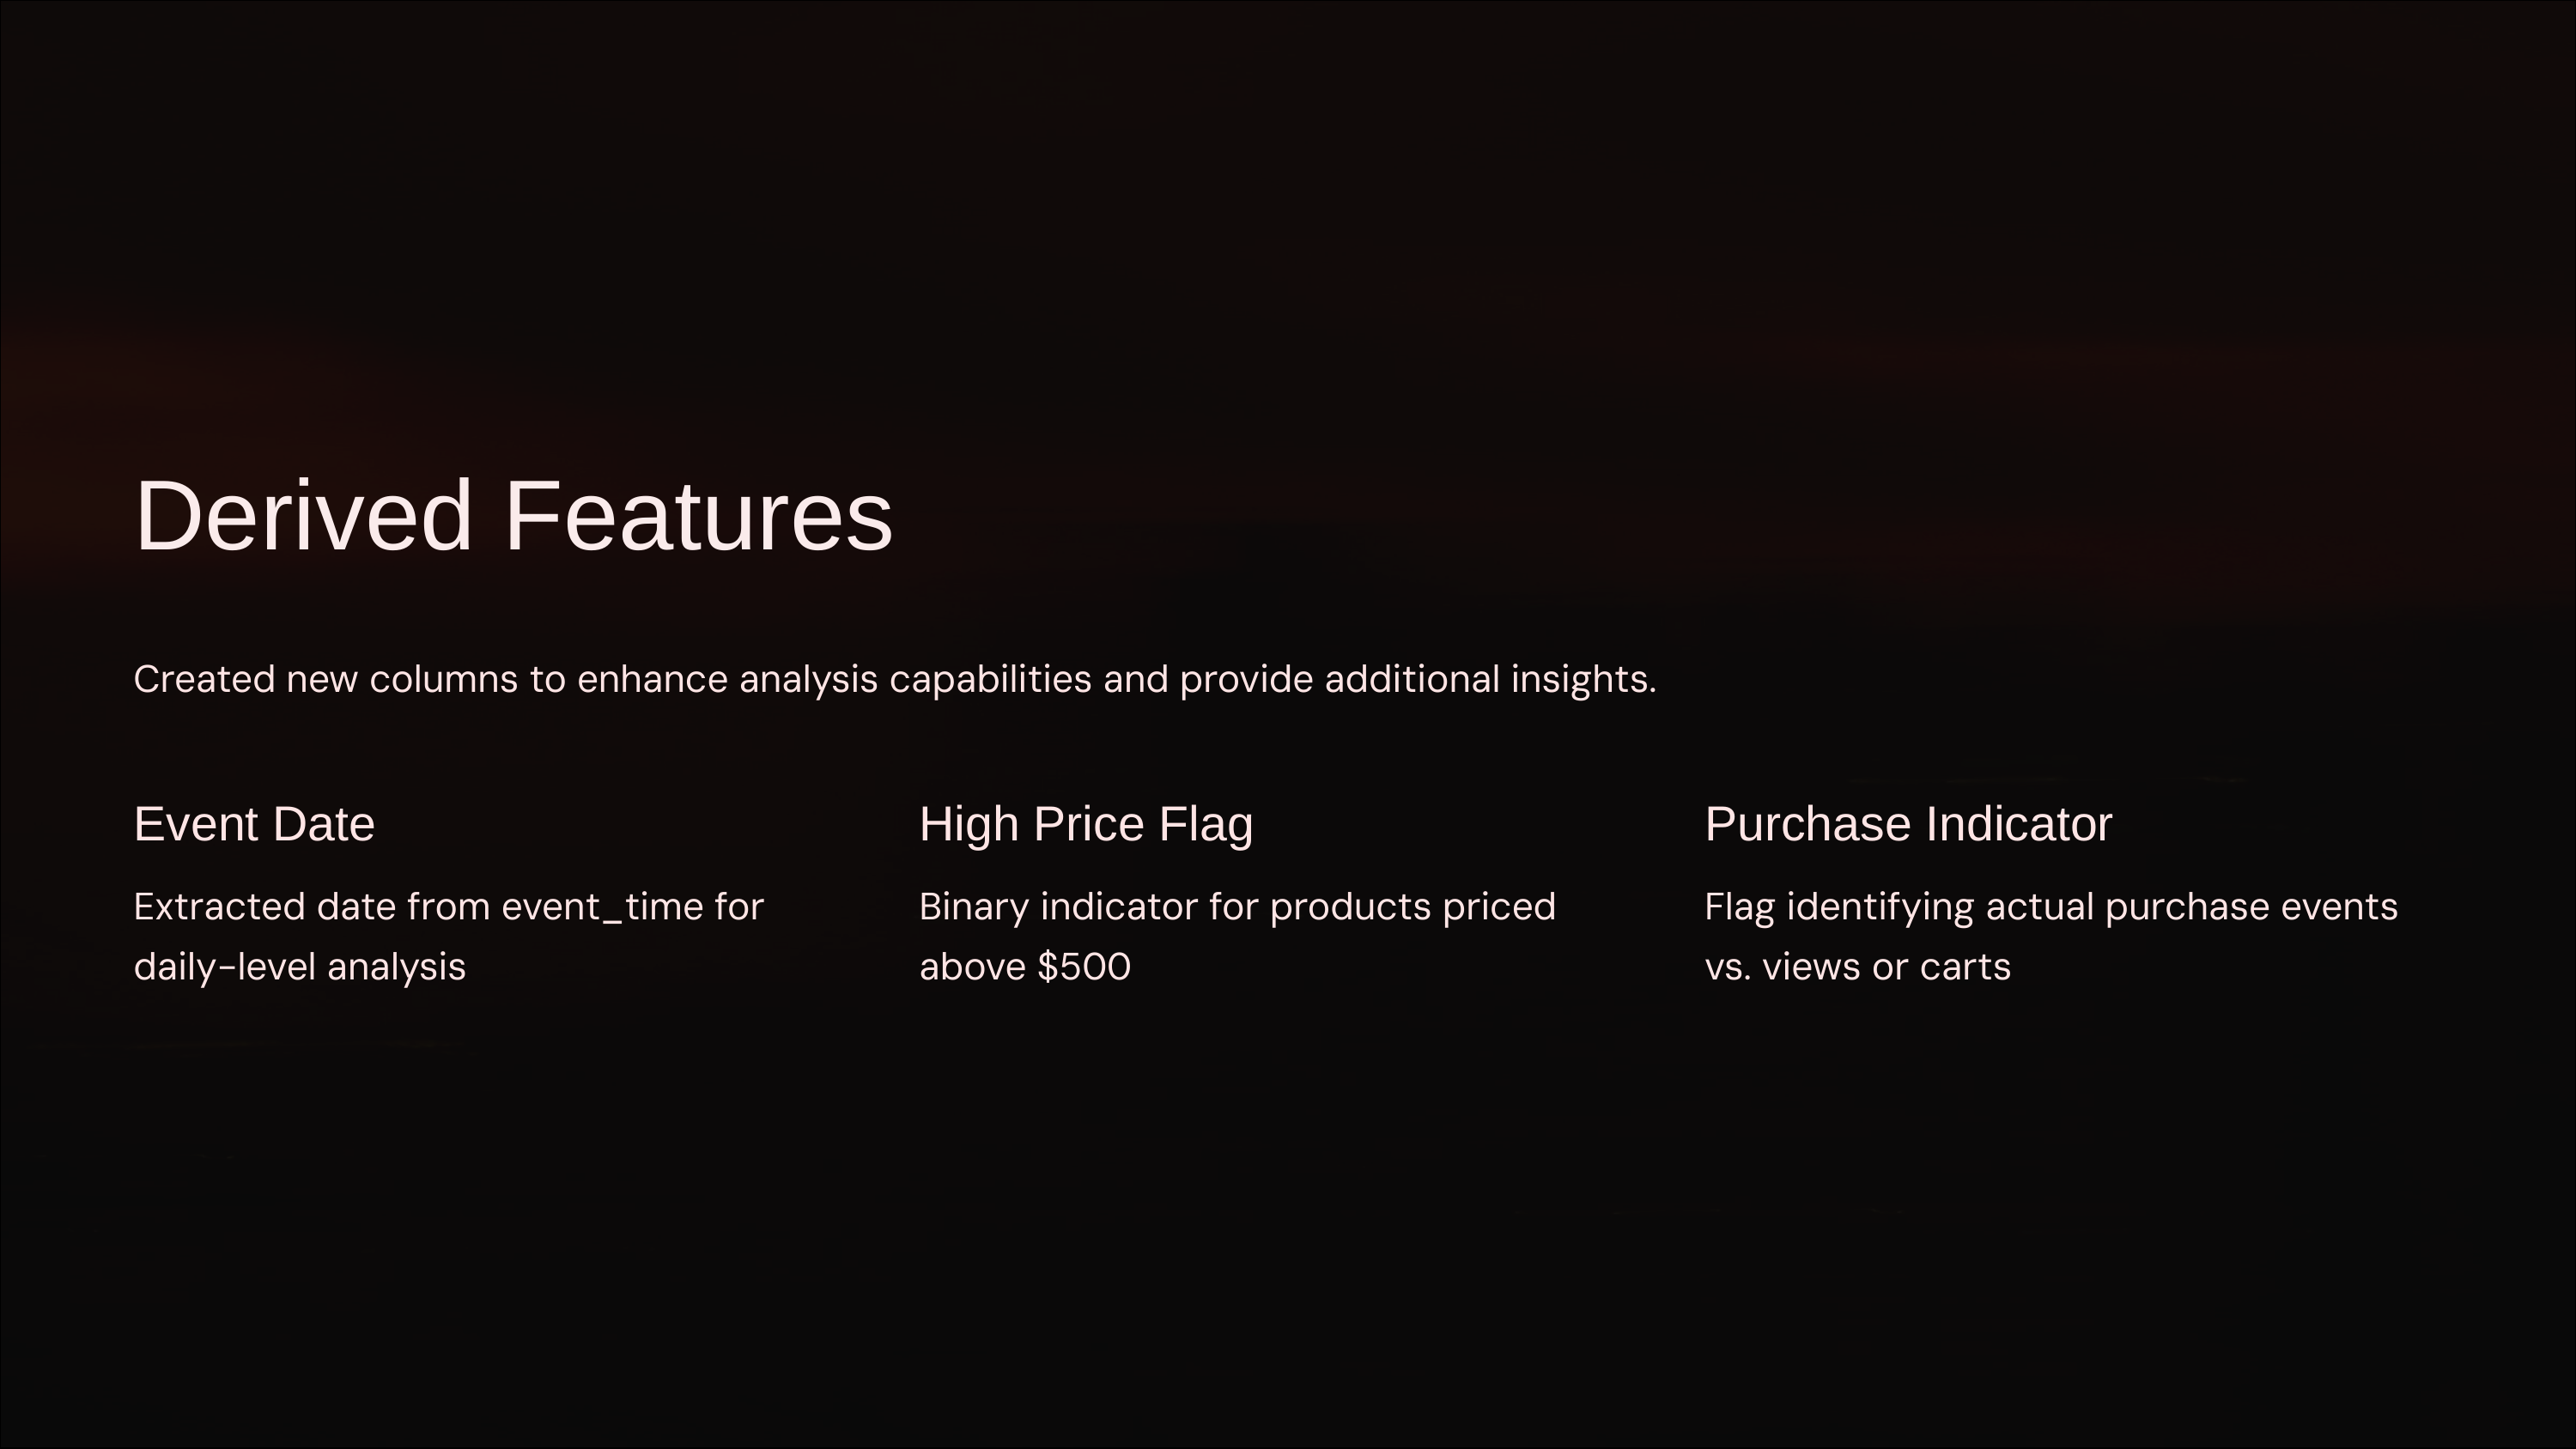

Derived Features
Created new columns to enhance analysis capabilities and provide additional insights.
Event Date
High Price Flag
Purchase Indicator
Extracted date from event_time for daily-level analysis
Binary indicator for products priced above $500
Flag identifying actual purchase events vs. views or carts